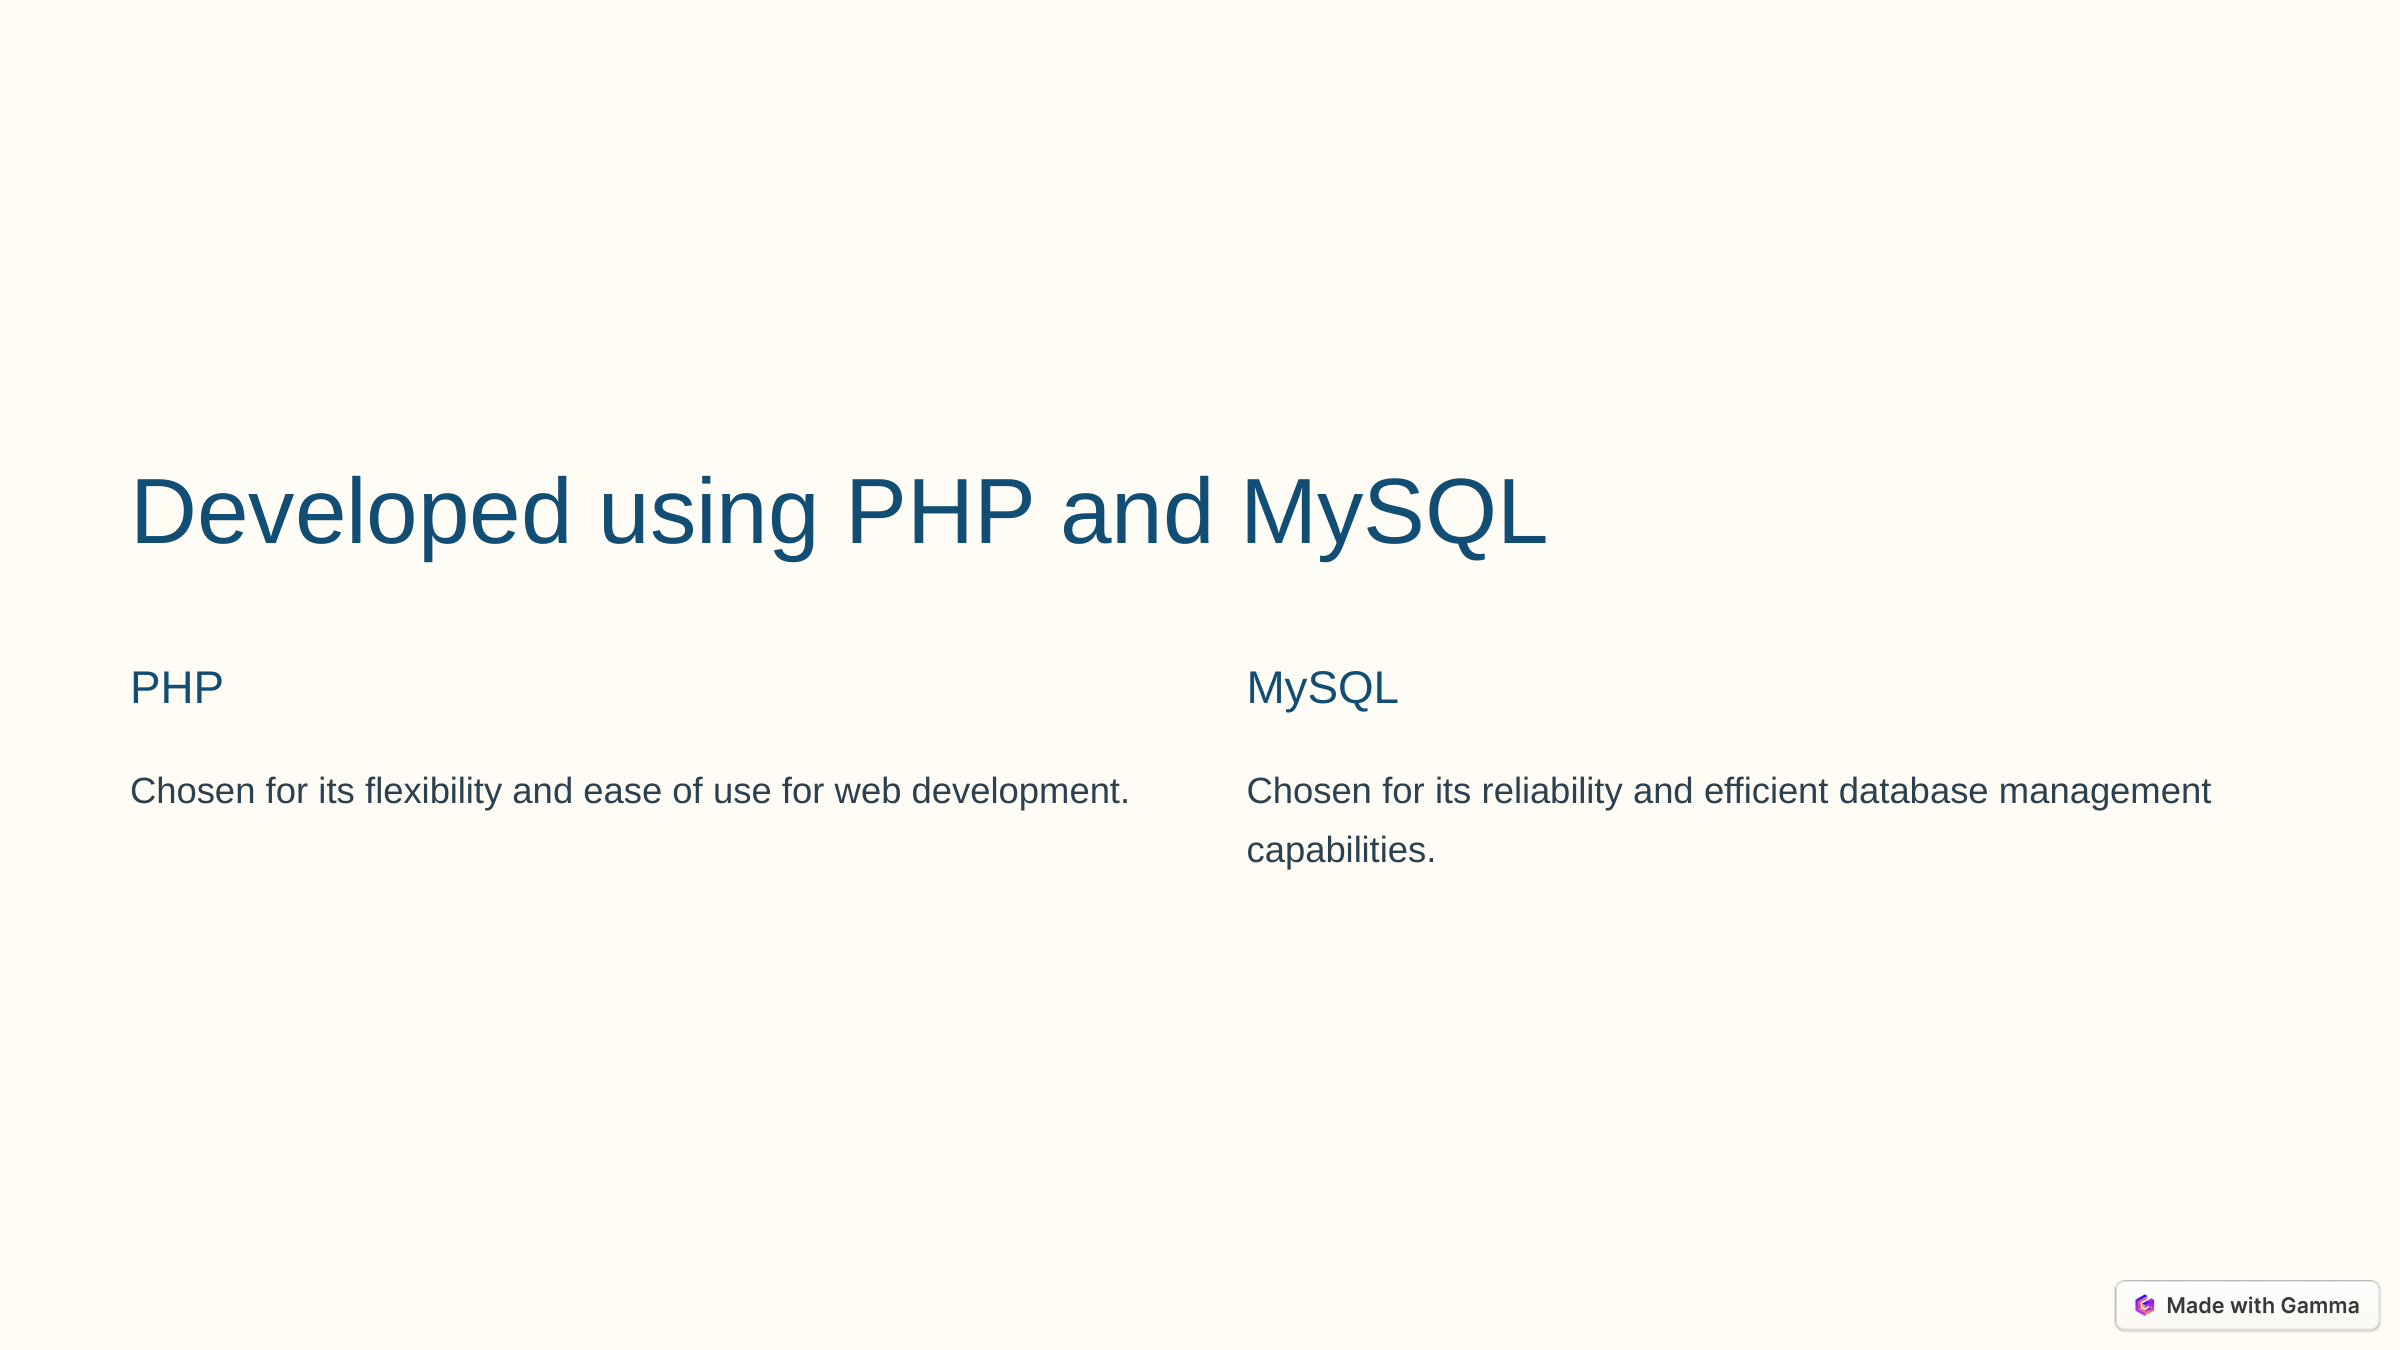

Developed using PHP and MySQL
PHP
MySQL
Chosen for its flexibility and ease of use for web development.
Chosen for its reliability and efficient database management capabilities.